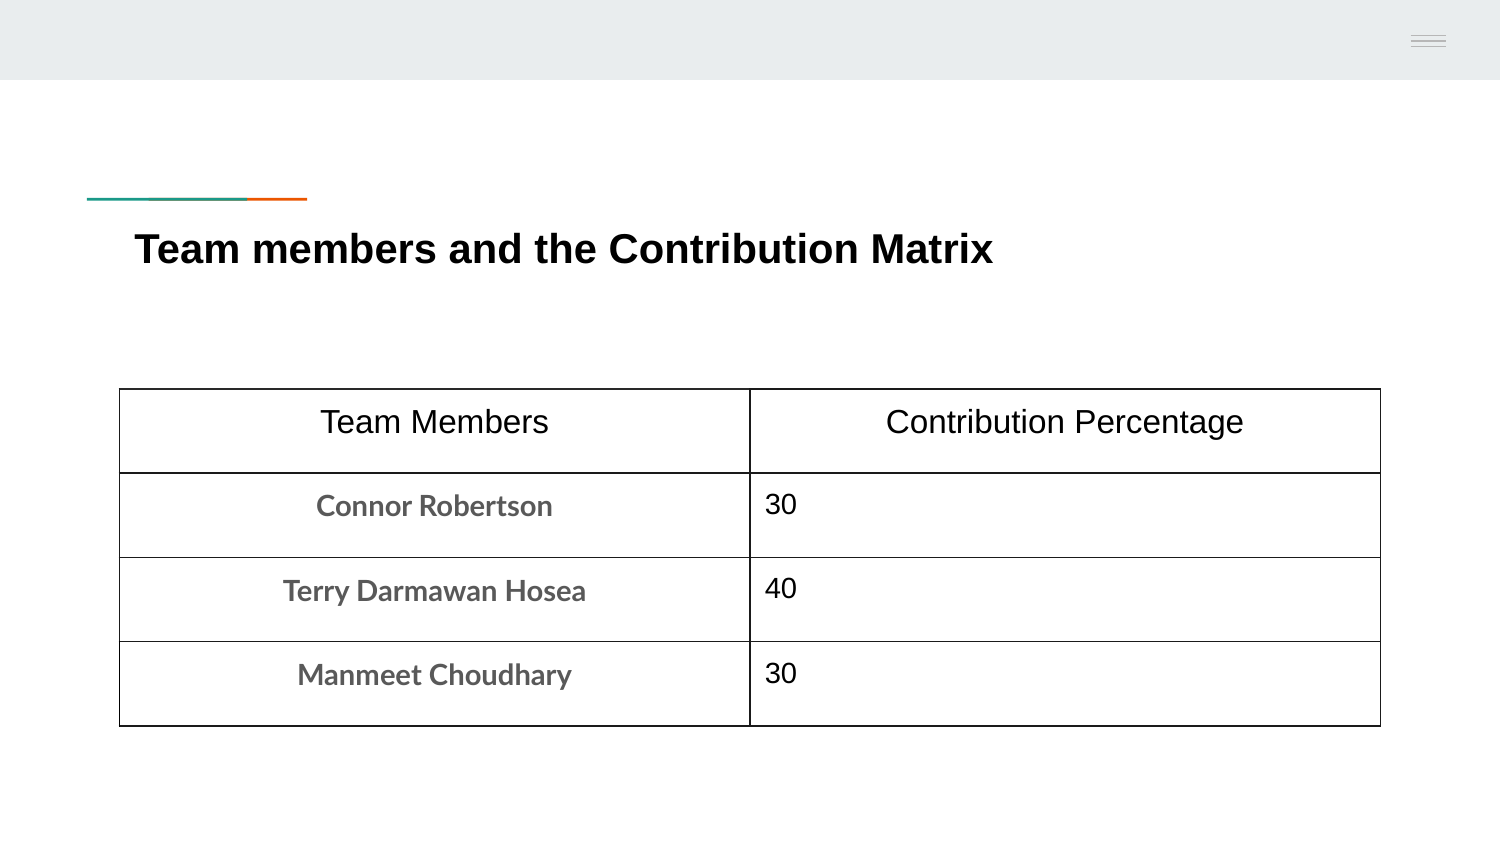

# Team members and the Contribution Matrix
| Team Members | Contribution Percentage |
| --- | --- |
| Connor Robertson | 30 |
| Terry Darmawan Hosea | 40 |
| Manmeet Choudhary | 30 |